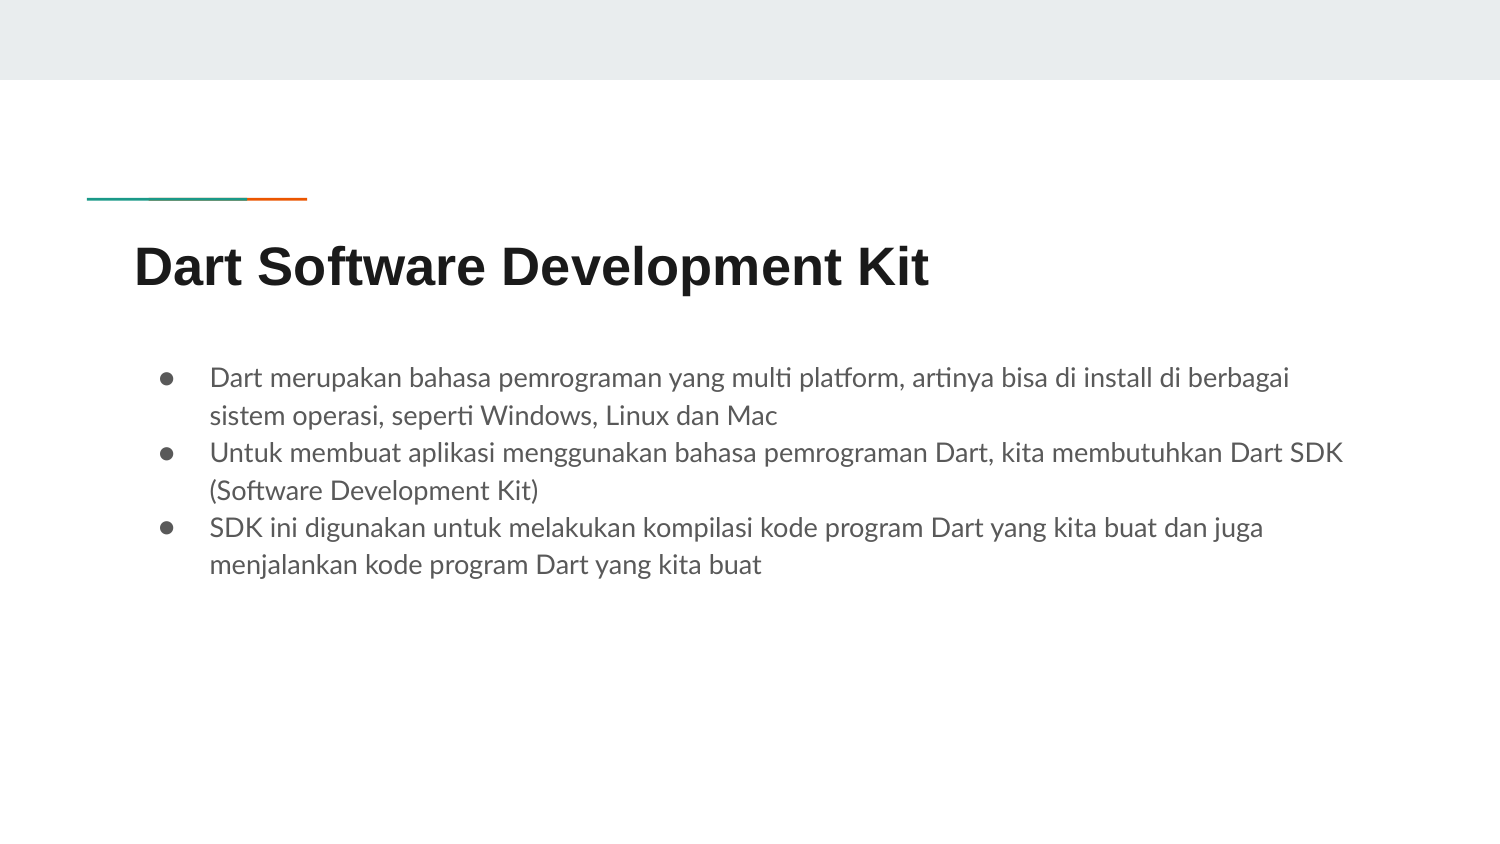

# Dart Software Development Kit
Dart merupakan bahasa pemrograman yang multi platform, artinya bisa di install di berbagai sistem operasi, seperti Windows, Linux dan Mac
Untuk membuat aplikasi menggunakan bahasa pemrograman Dart, kita membutuhkan Dart SDK (Software Development Kit)
SDK ini digunakan untuk melakukan kompilasi kode program Dart yang kita buat dan juga menjalankan kode program Dart yang kita buat